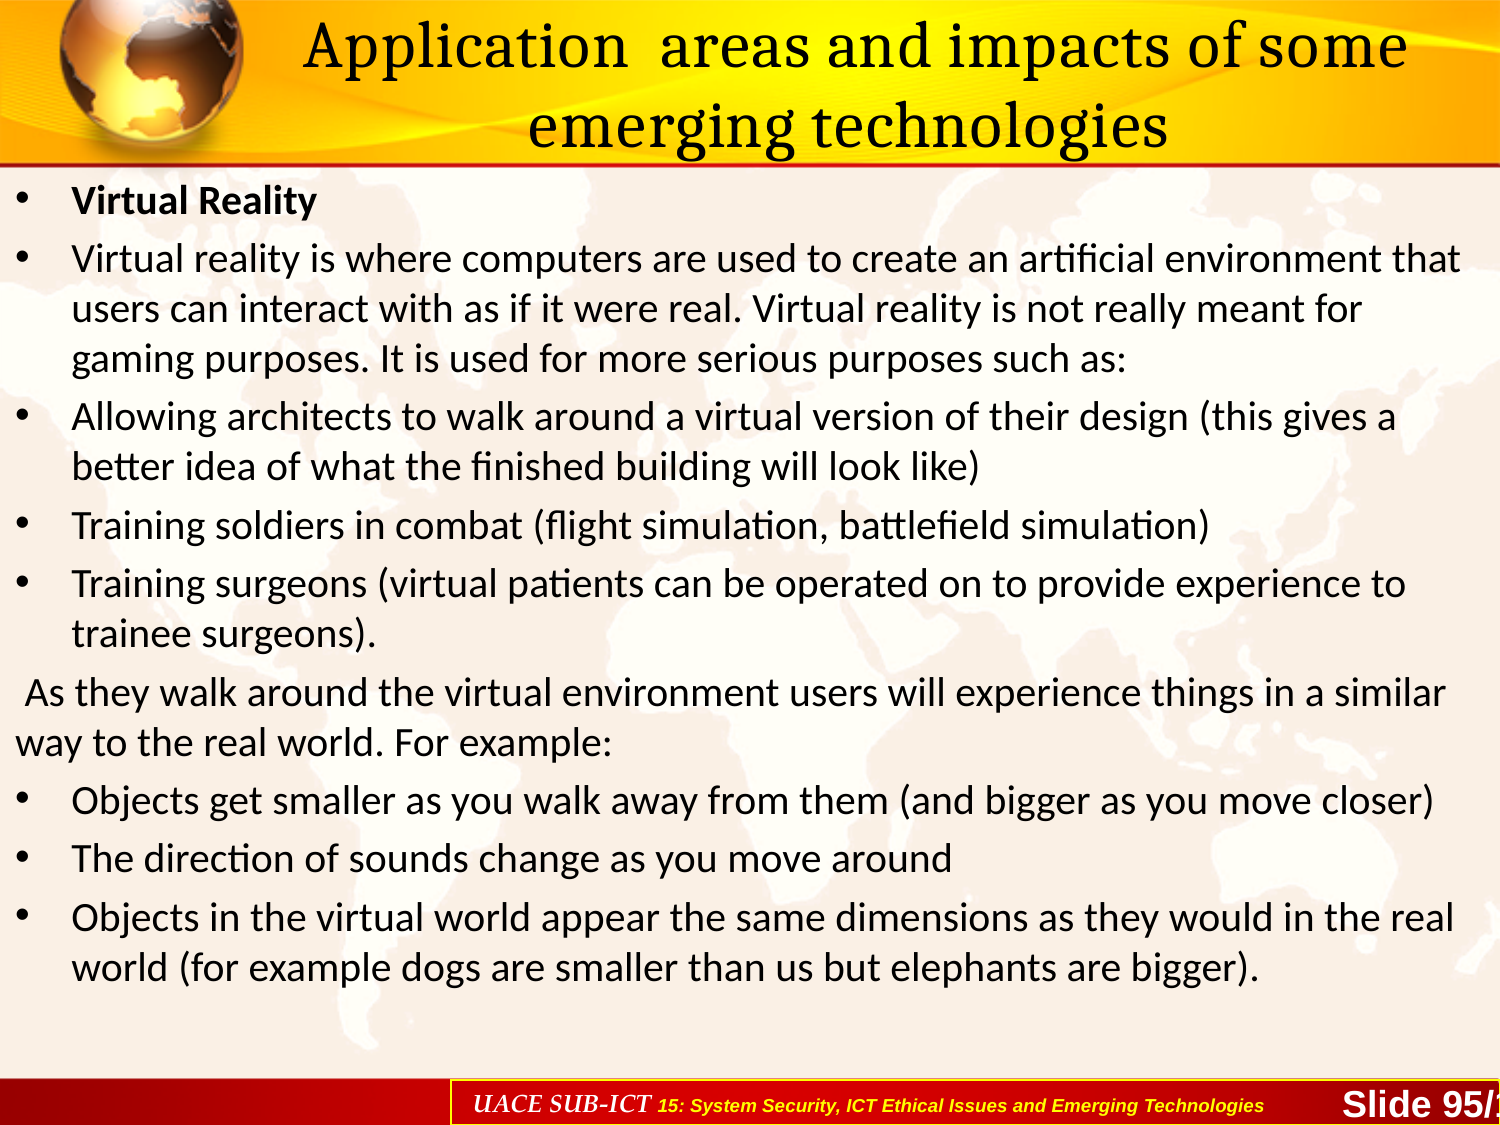

# Application  areas and impacts of some emerging technologies
Virtual Reality
Virtual reality is where computers are used to create an artificial environment that users can interact with as if it were real. Virtual reality is not really meant for gaming purposes. It is used for more serious purposes such as:
Allowing architects to walk around a virtual version of their design (this gives a better idea of what the finished building will look like)
Training soldiers in combat (flight simulation, battlefield simulation)
Training surgeons (virtual patients can be operated on to provide experience to trainee surgeons).
 As they walk around the virtual environment users will experience things in a similar way to the real world. For example:
Objects get smaller as you walk away from them (and bigger as you move closer)
The direction of sounds change as you move around
Objects in the virtual world appear the same dimensions as they would in the real world (for example dogs are smaller than us but elephants are bigger).